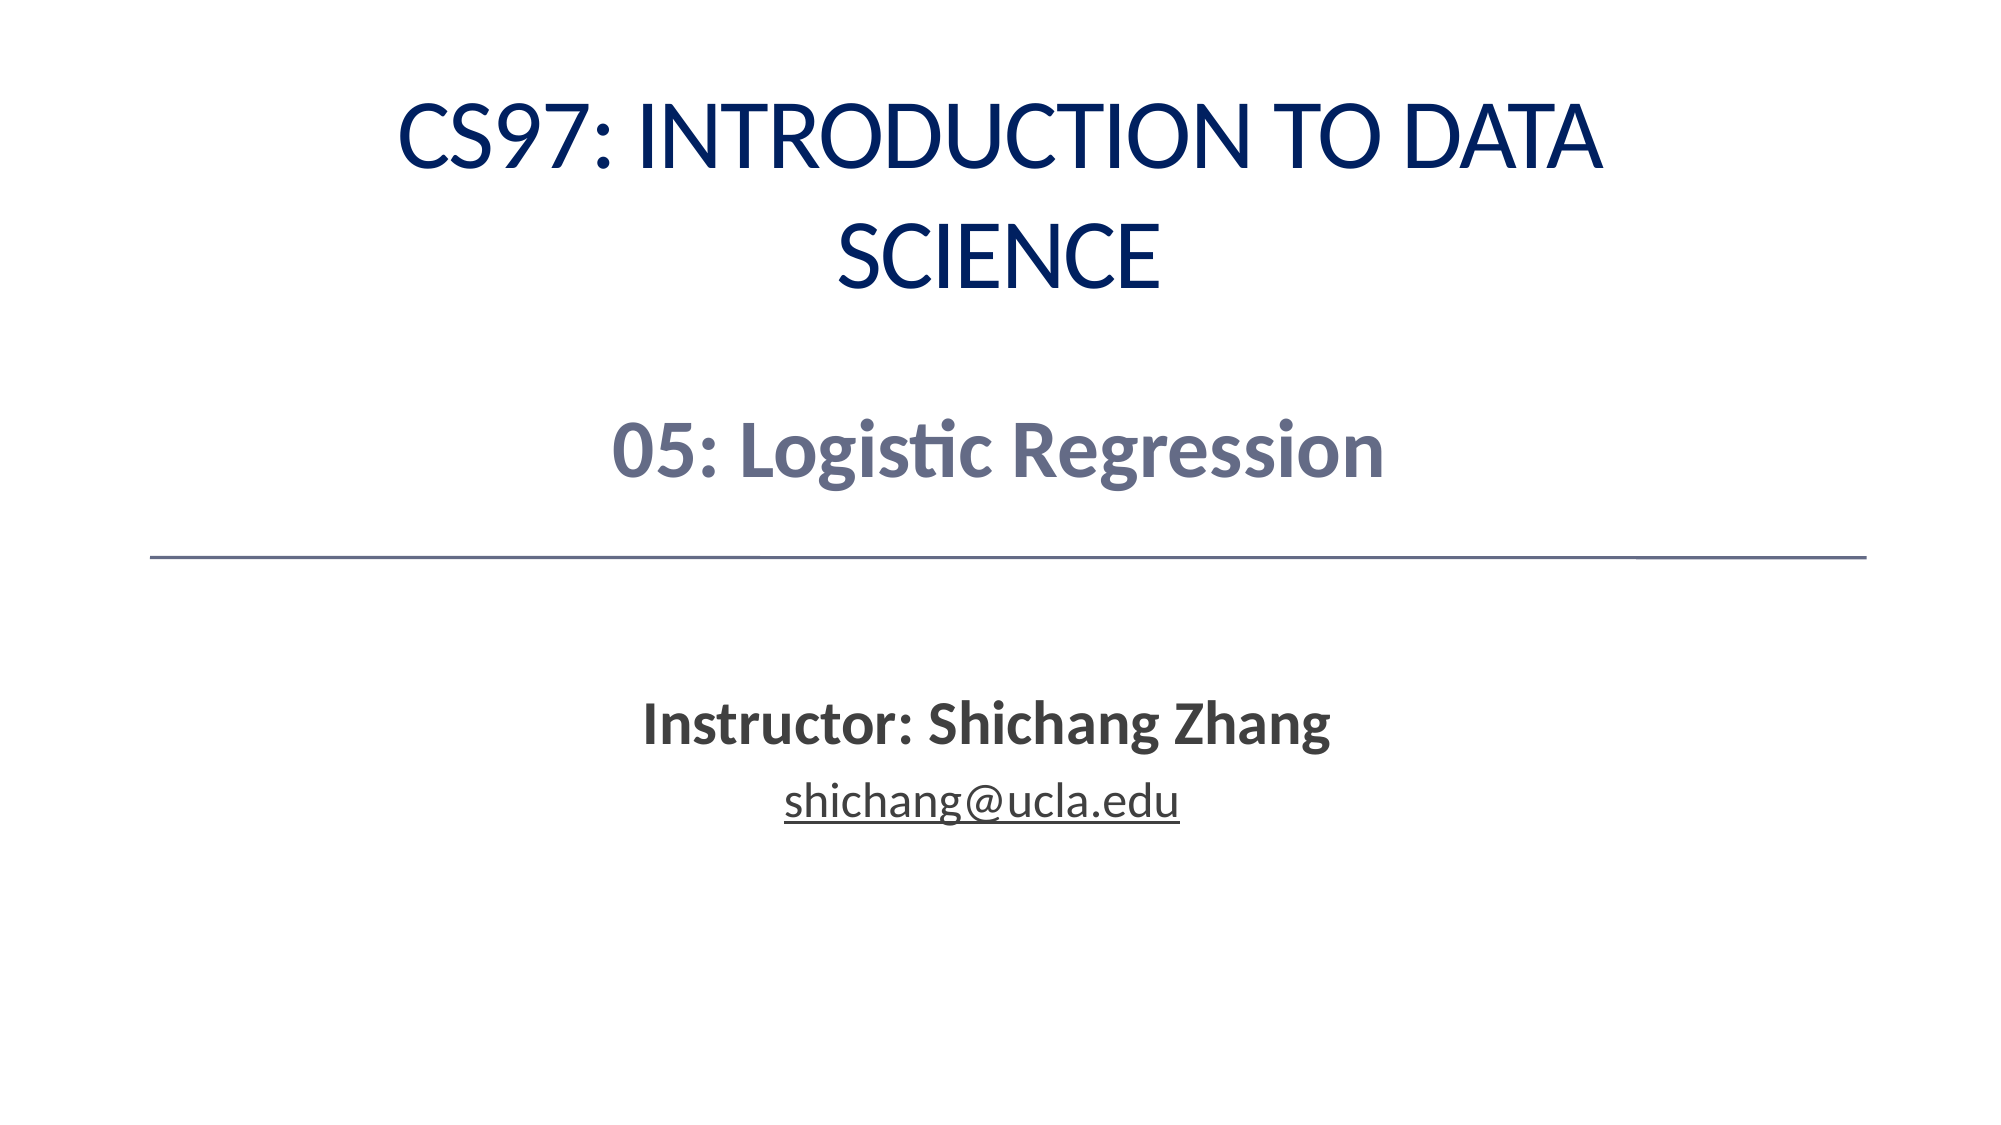

# CS97: Introduction to Data Science
05: Logistic Regression

Instructor: Shichang Zhang
shichang@ucla.edu